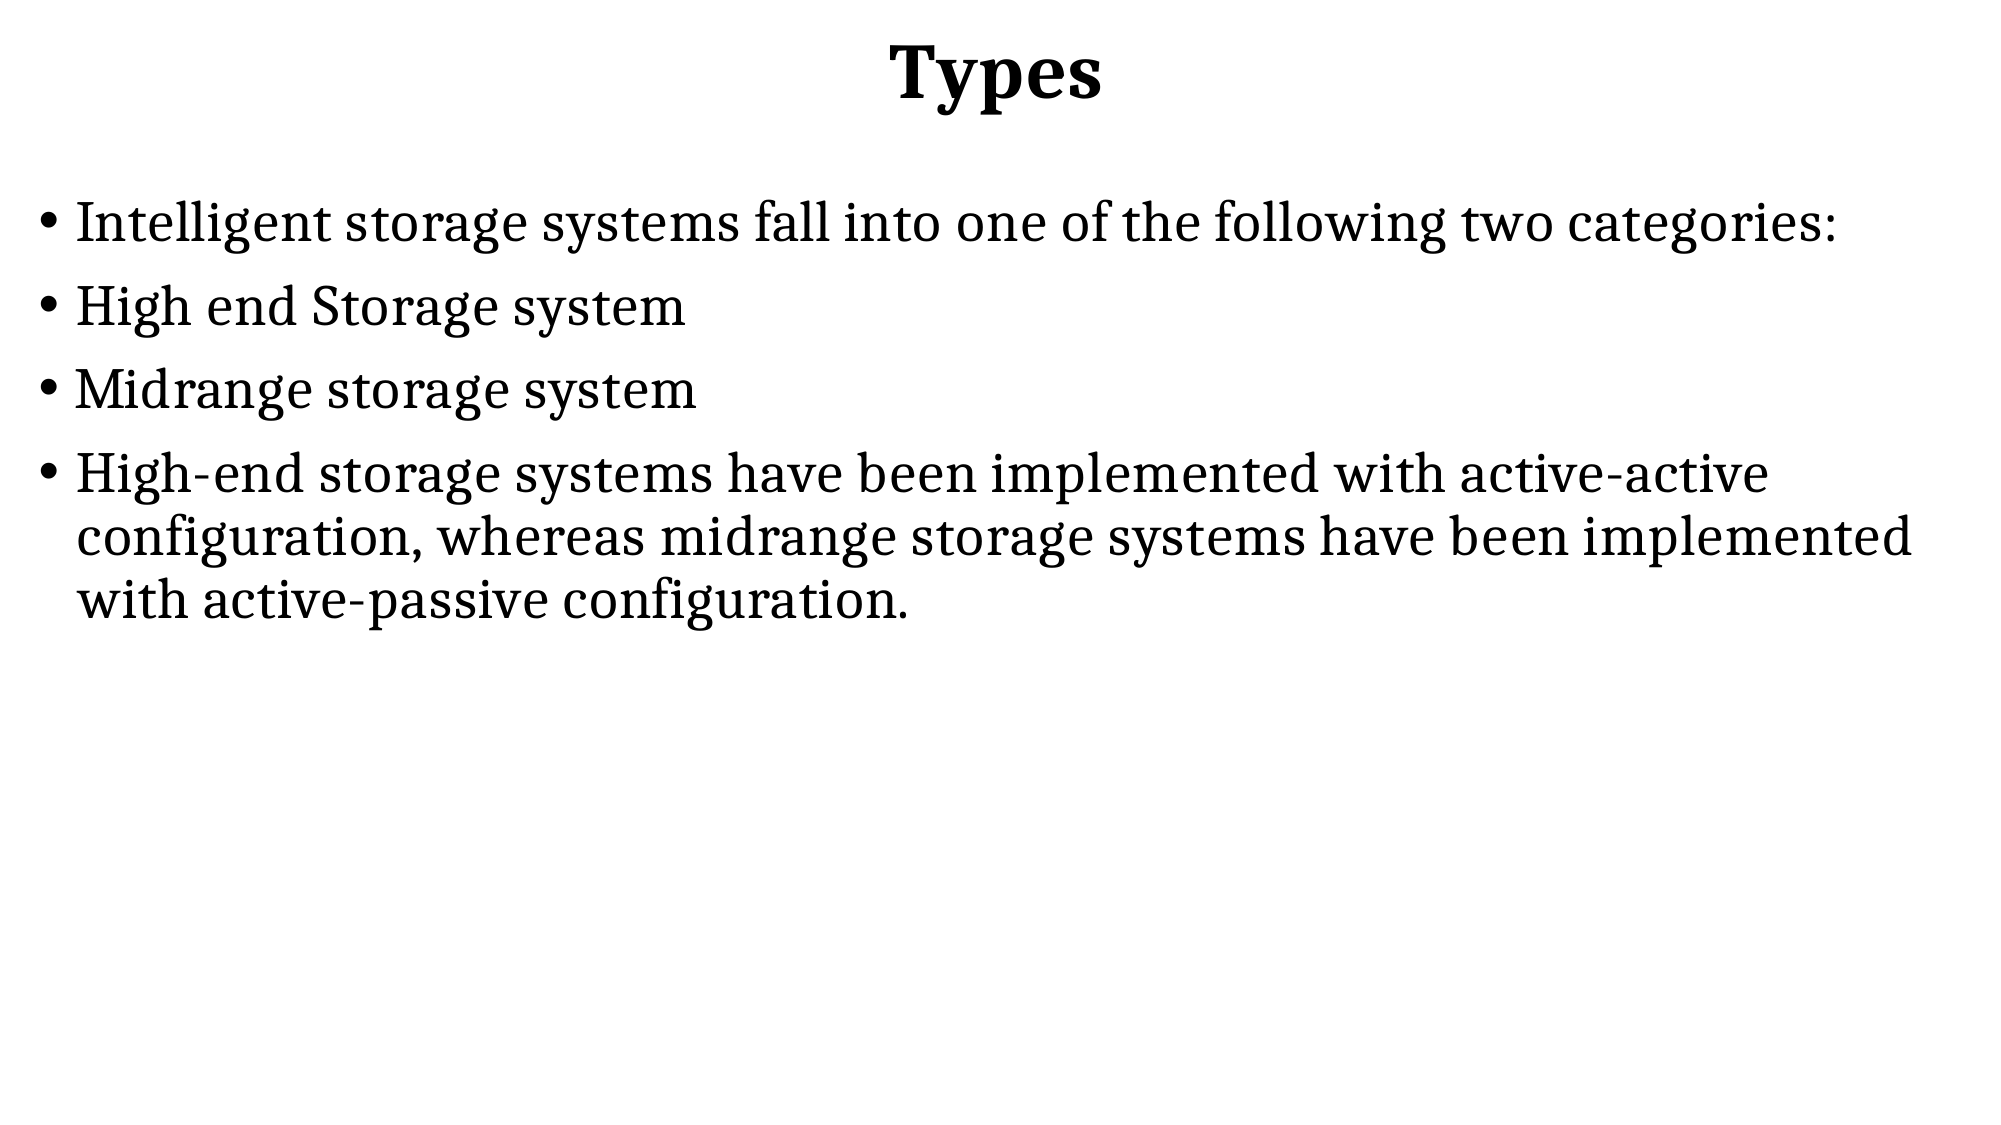

# Types
Intelligent storage systems fall into one of the following two categories:
High end Storage system
Midrange storage system
High-end storage systems have been implemented with active-active configuration, whereas midrange storage systems have been implemented with active-passive configuration.